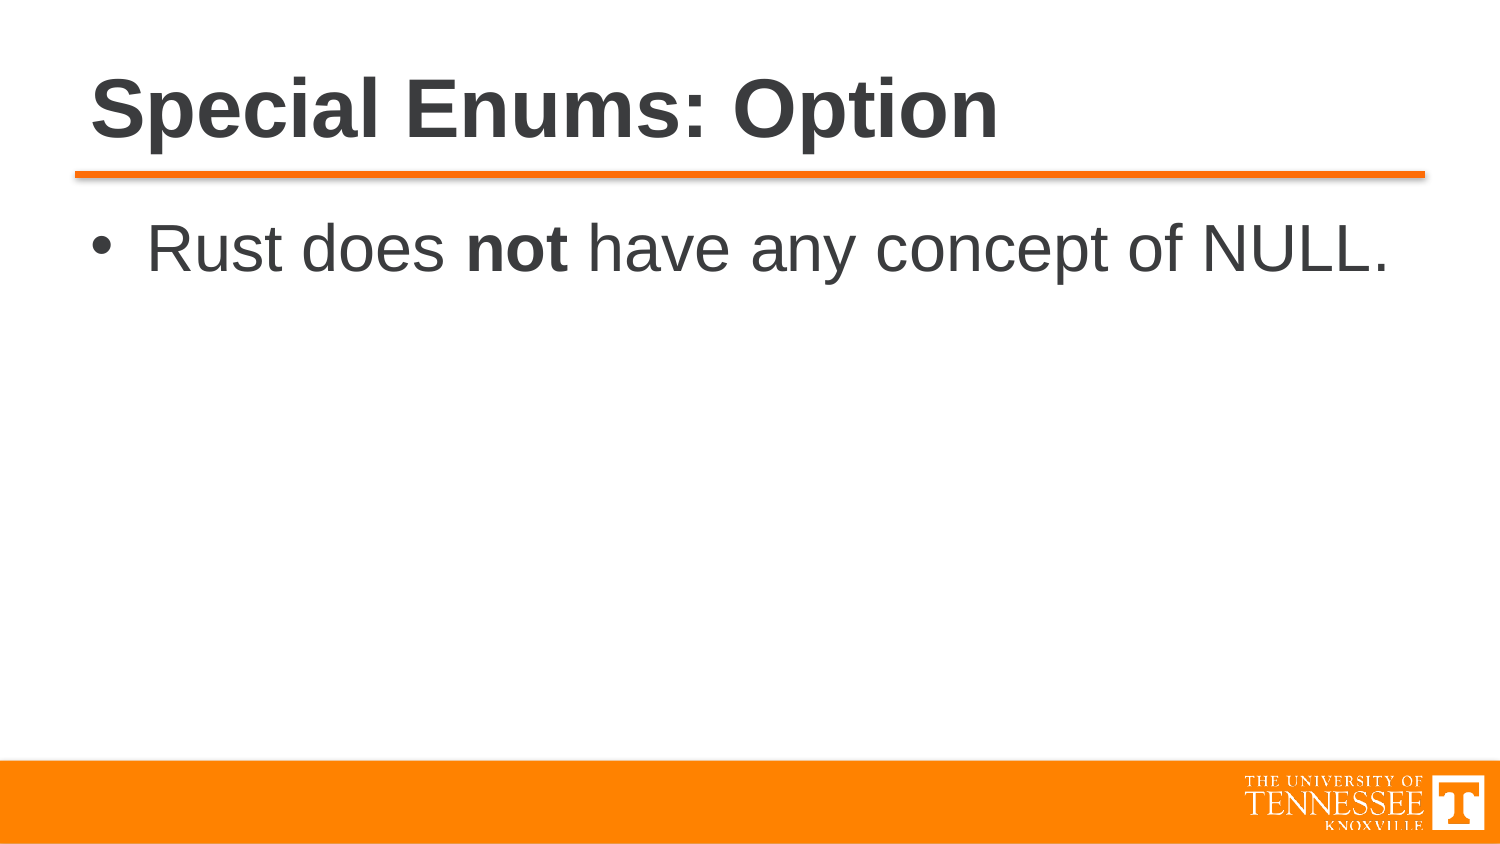

# Special Enums: Option
Rust does not have any concept of NULL.